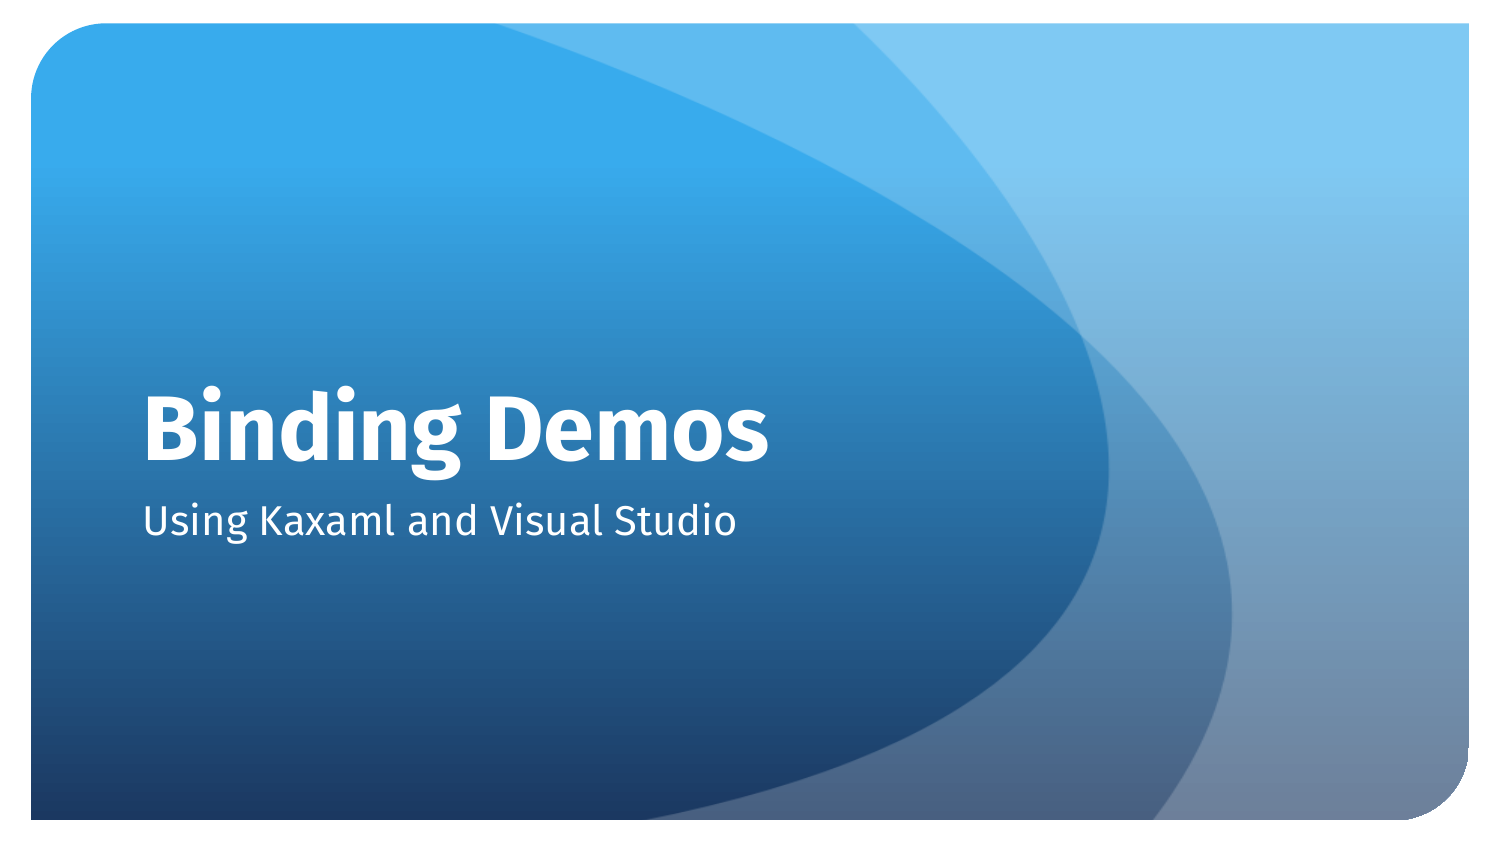

# Binding Demos
Using Kaxaml and Visual Studio